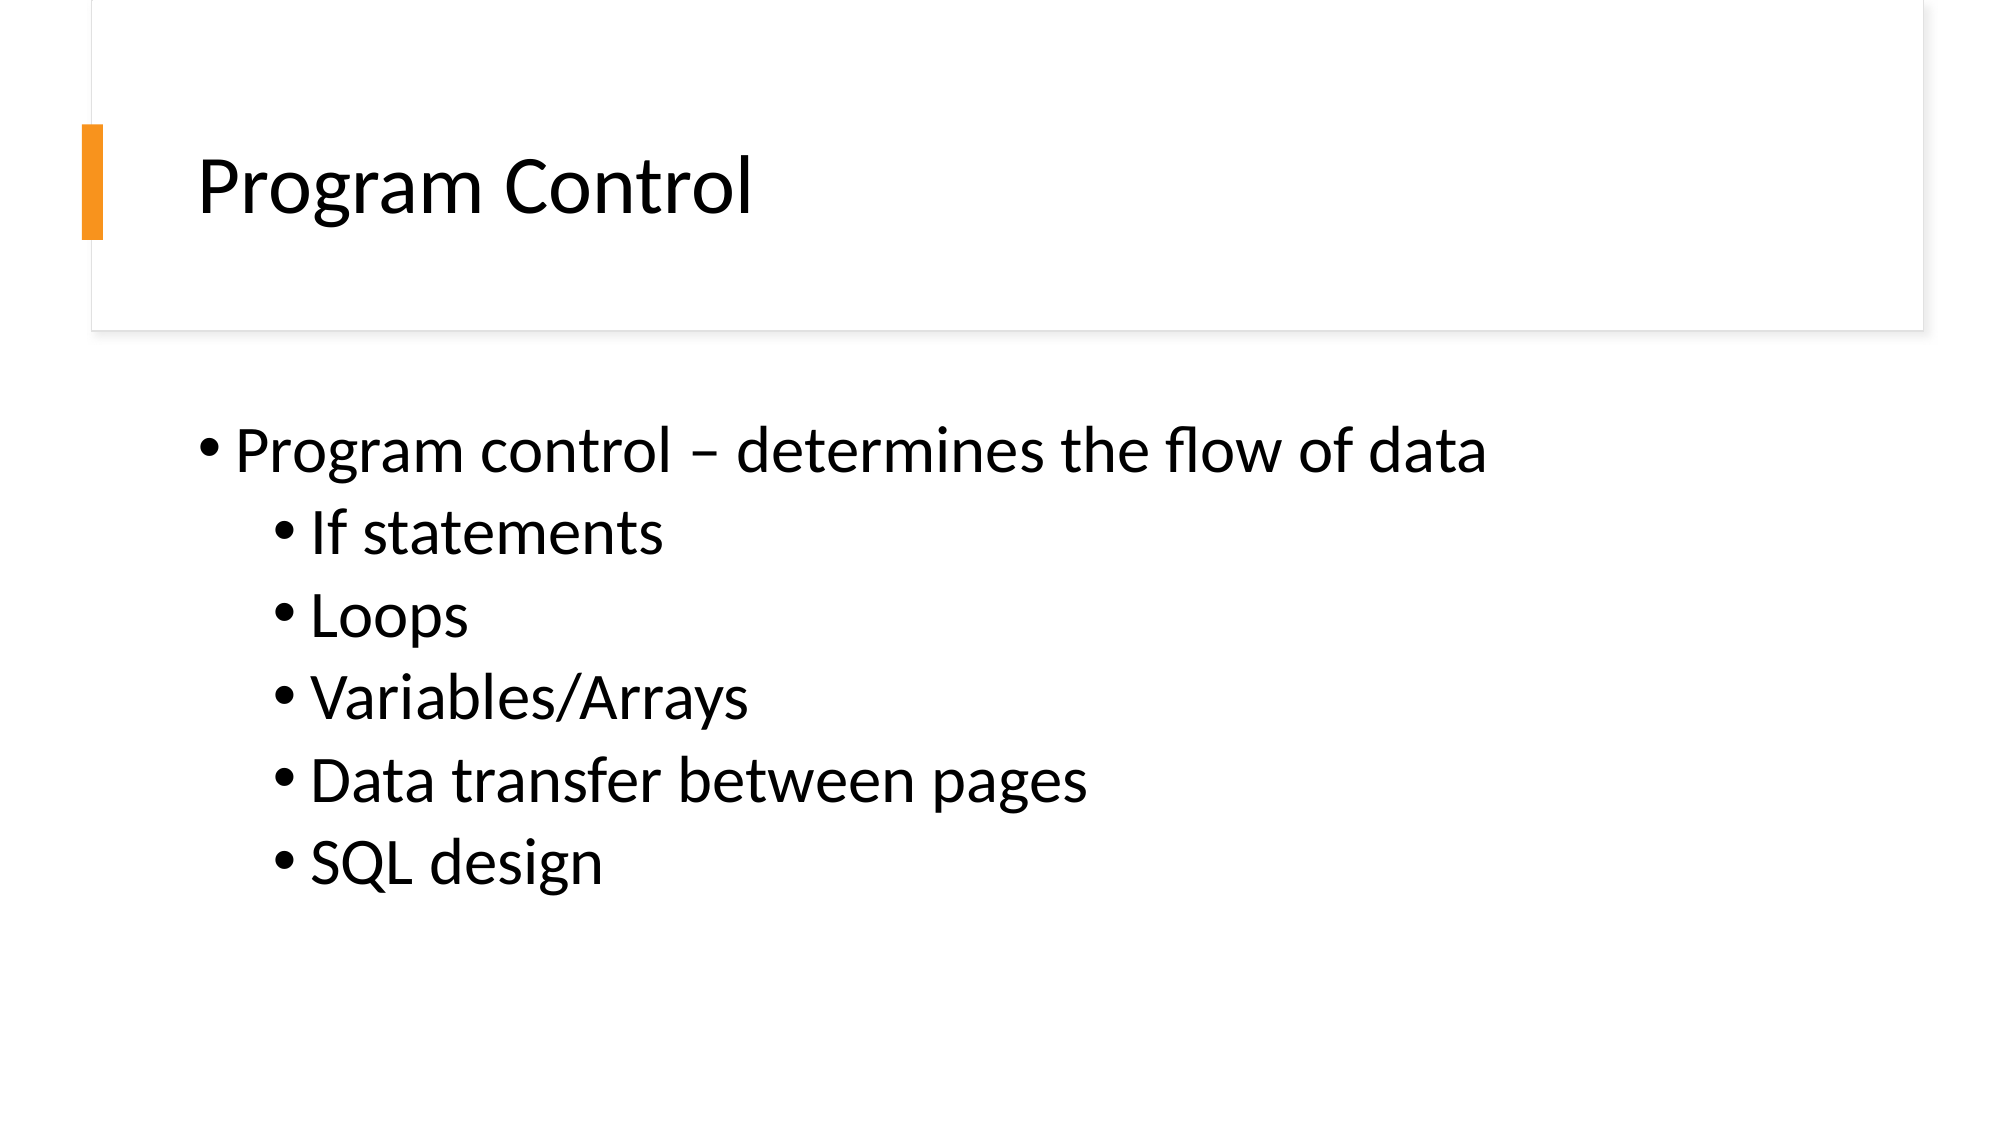

# Program Control

Program control – determines the flow of data
If statements
Loops
Variables/Arrays
Data transfer between pages
SQL design